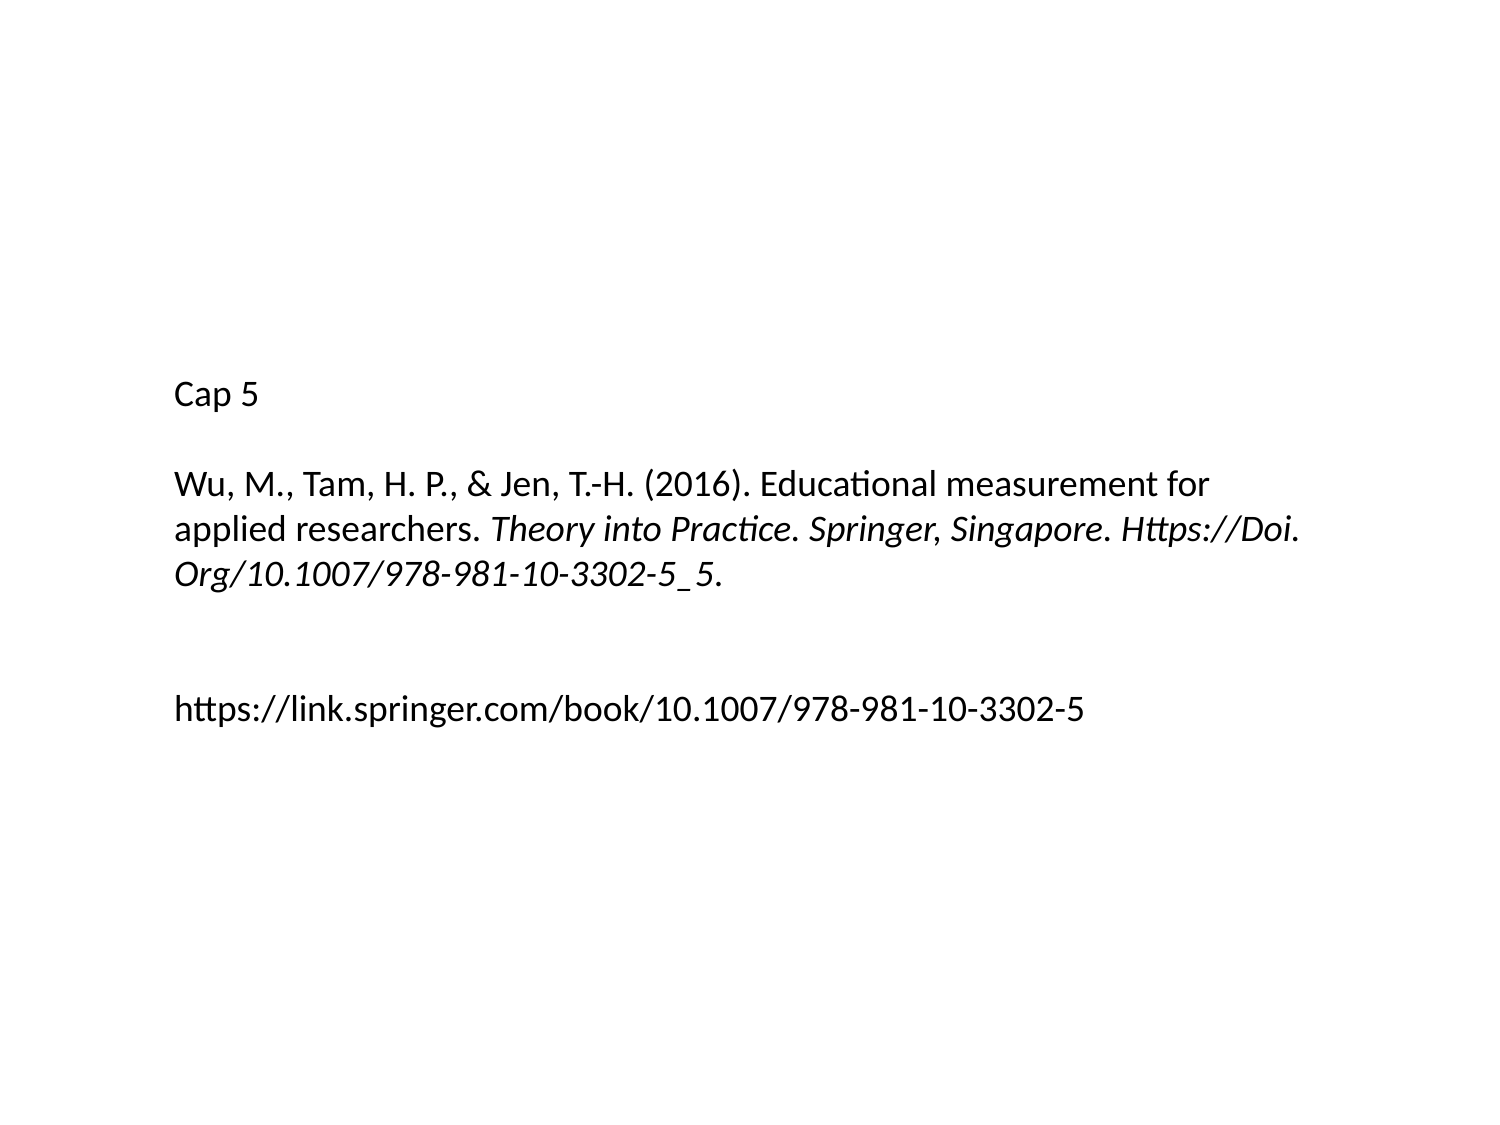

Cap 5

Wu, M., Tam, H. P., & Jen, T.-H. (2016). Educational measurement for applied researchers. Theory into Practice. Springer, Singapore. Https://Doi. Org/10.1007/978-981-10-3302-5_5.

https://link.springer.com/book/10.1007/978-981-10-3302-5